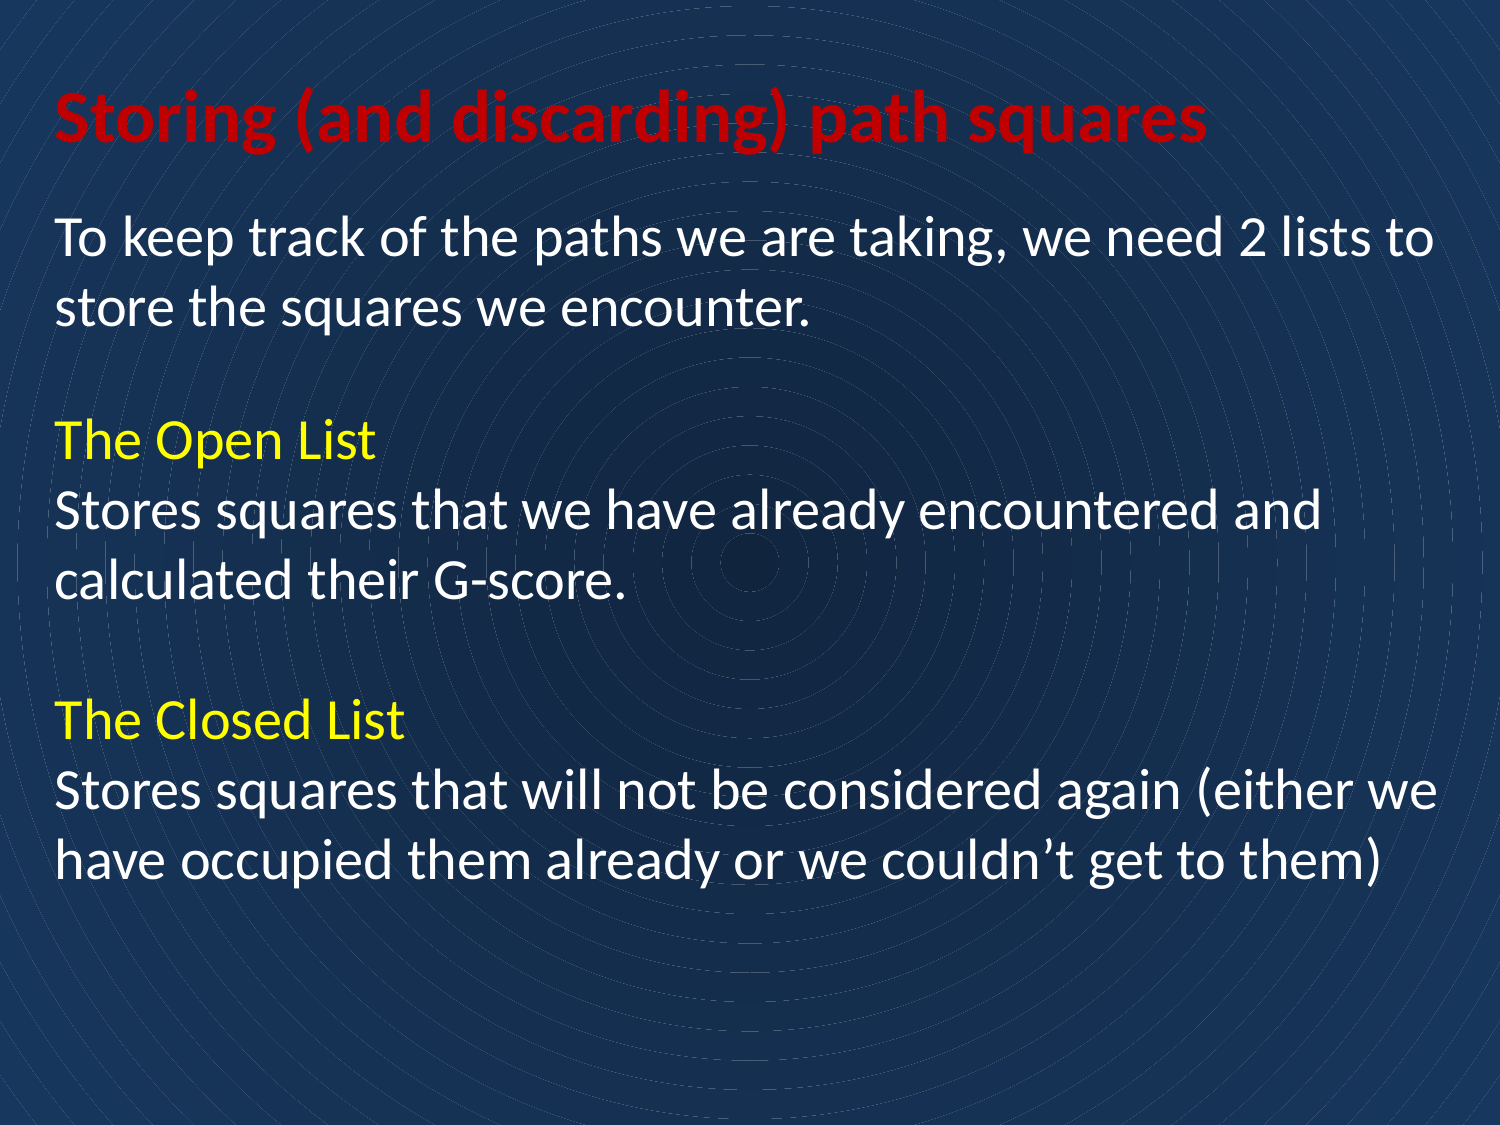

Storing (and discarding) path squares
To keep track of the paths we are taking, we need 2 lists to store the squares we encounter.
The Open List
Stores squares that we have already encountered and calculated their G-score.

The Closed List
Stores squares that will not be considered again (either we have occupied them already or we couldn’t get to them)